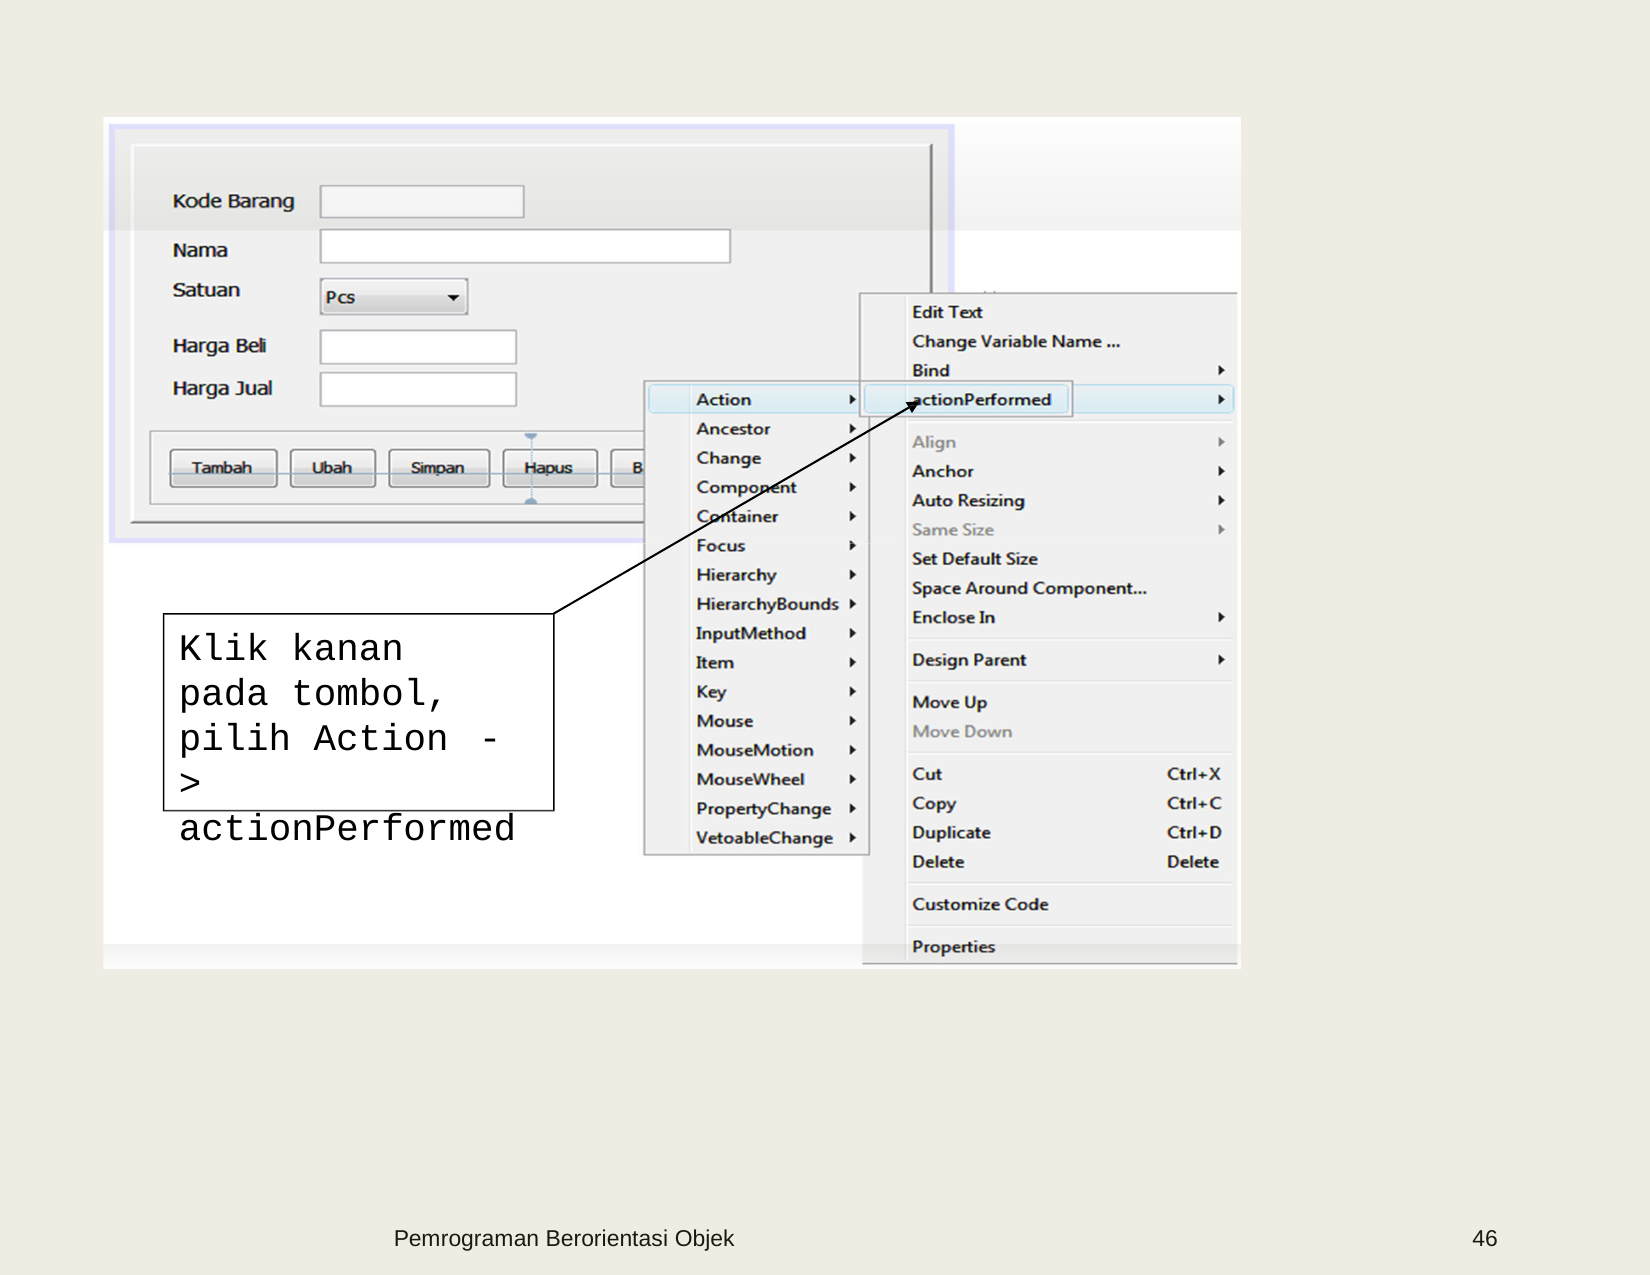

Klik kanan pada tombol, pilih Action	-> actionPerformed
Pemrograman Berorientasi Objek
46